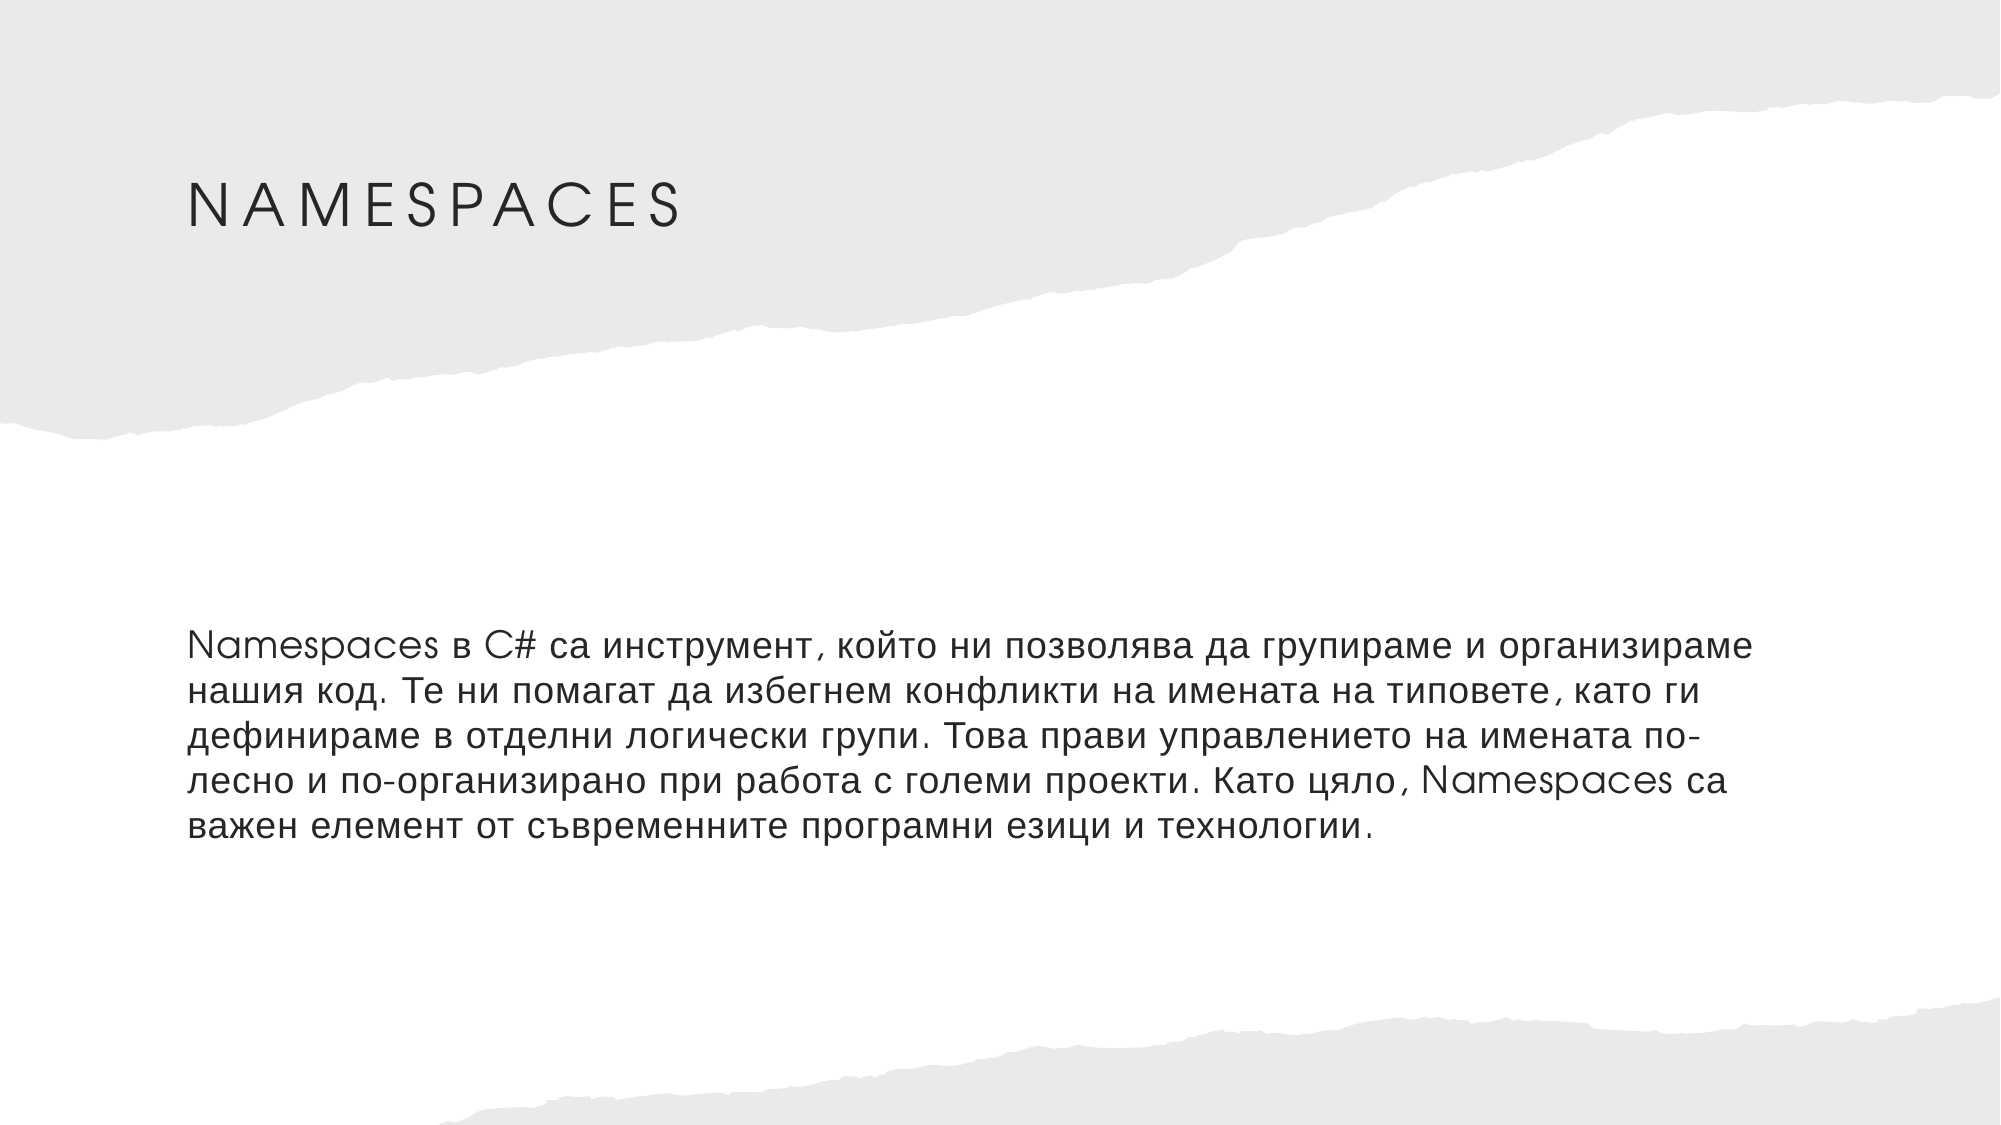

# Namespaces
Namespaces в C# са инструмент, който ни позволява да групираме и организираме нашия код. Те ни помагат да избегнем конфликти на имената на типовете, като ги дефинираме в отделни логически групи. Това прави управлението на имената по-лесно и по-организирано при работа с големи проекти. Като цяло, Namespaces са важен елемент от съвременните програмни езици и технологии.